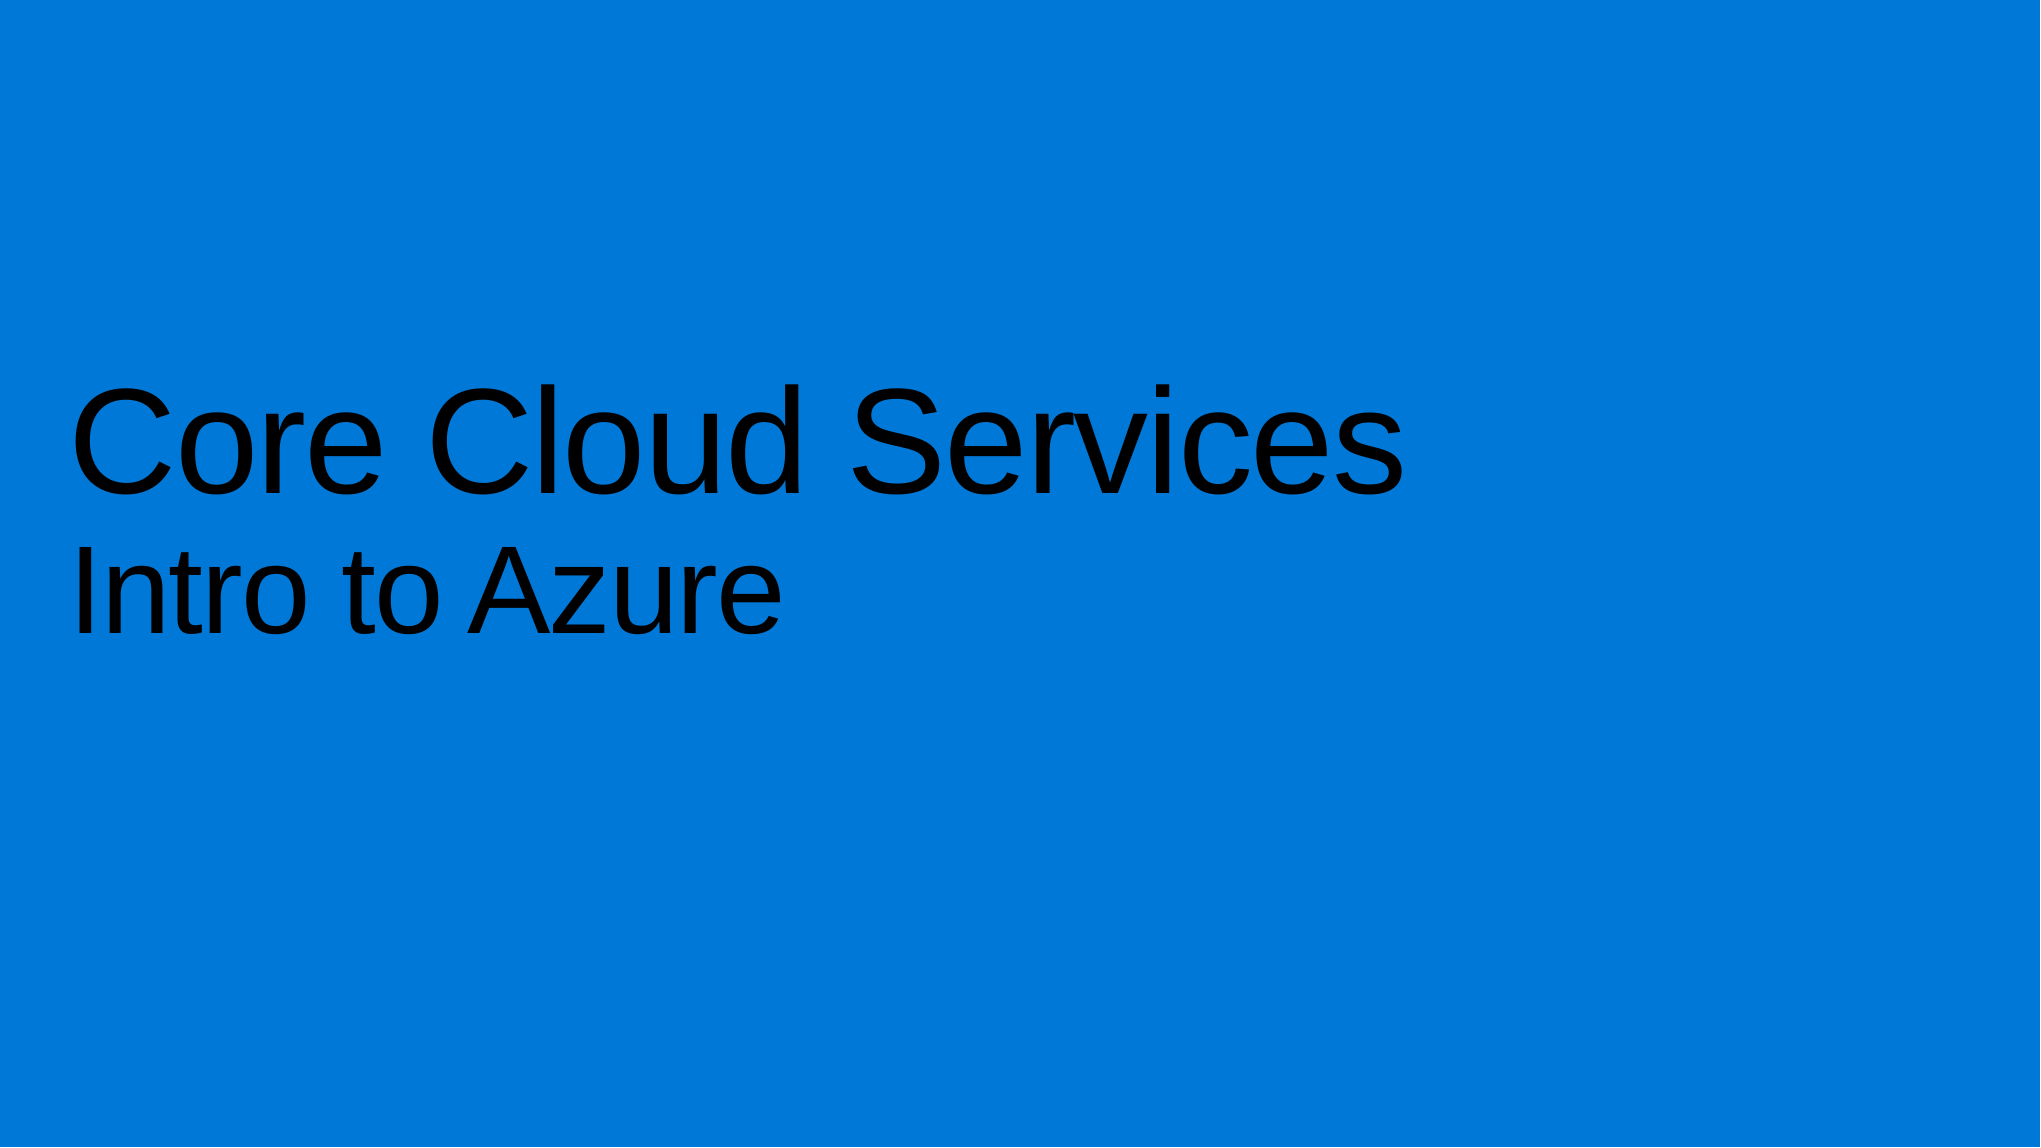

# Core Cloud Services Intro to Azure